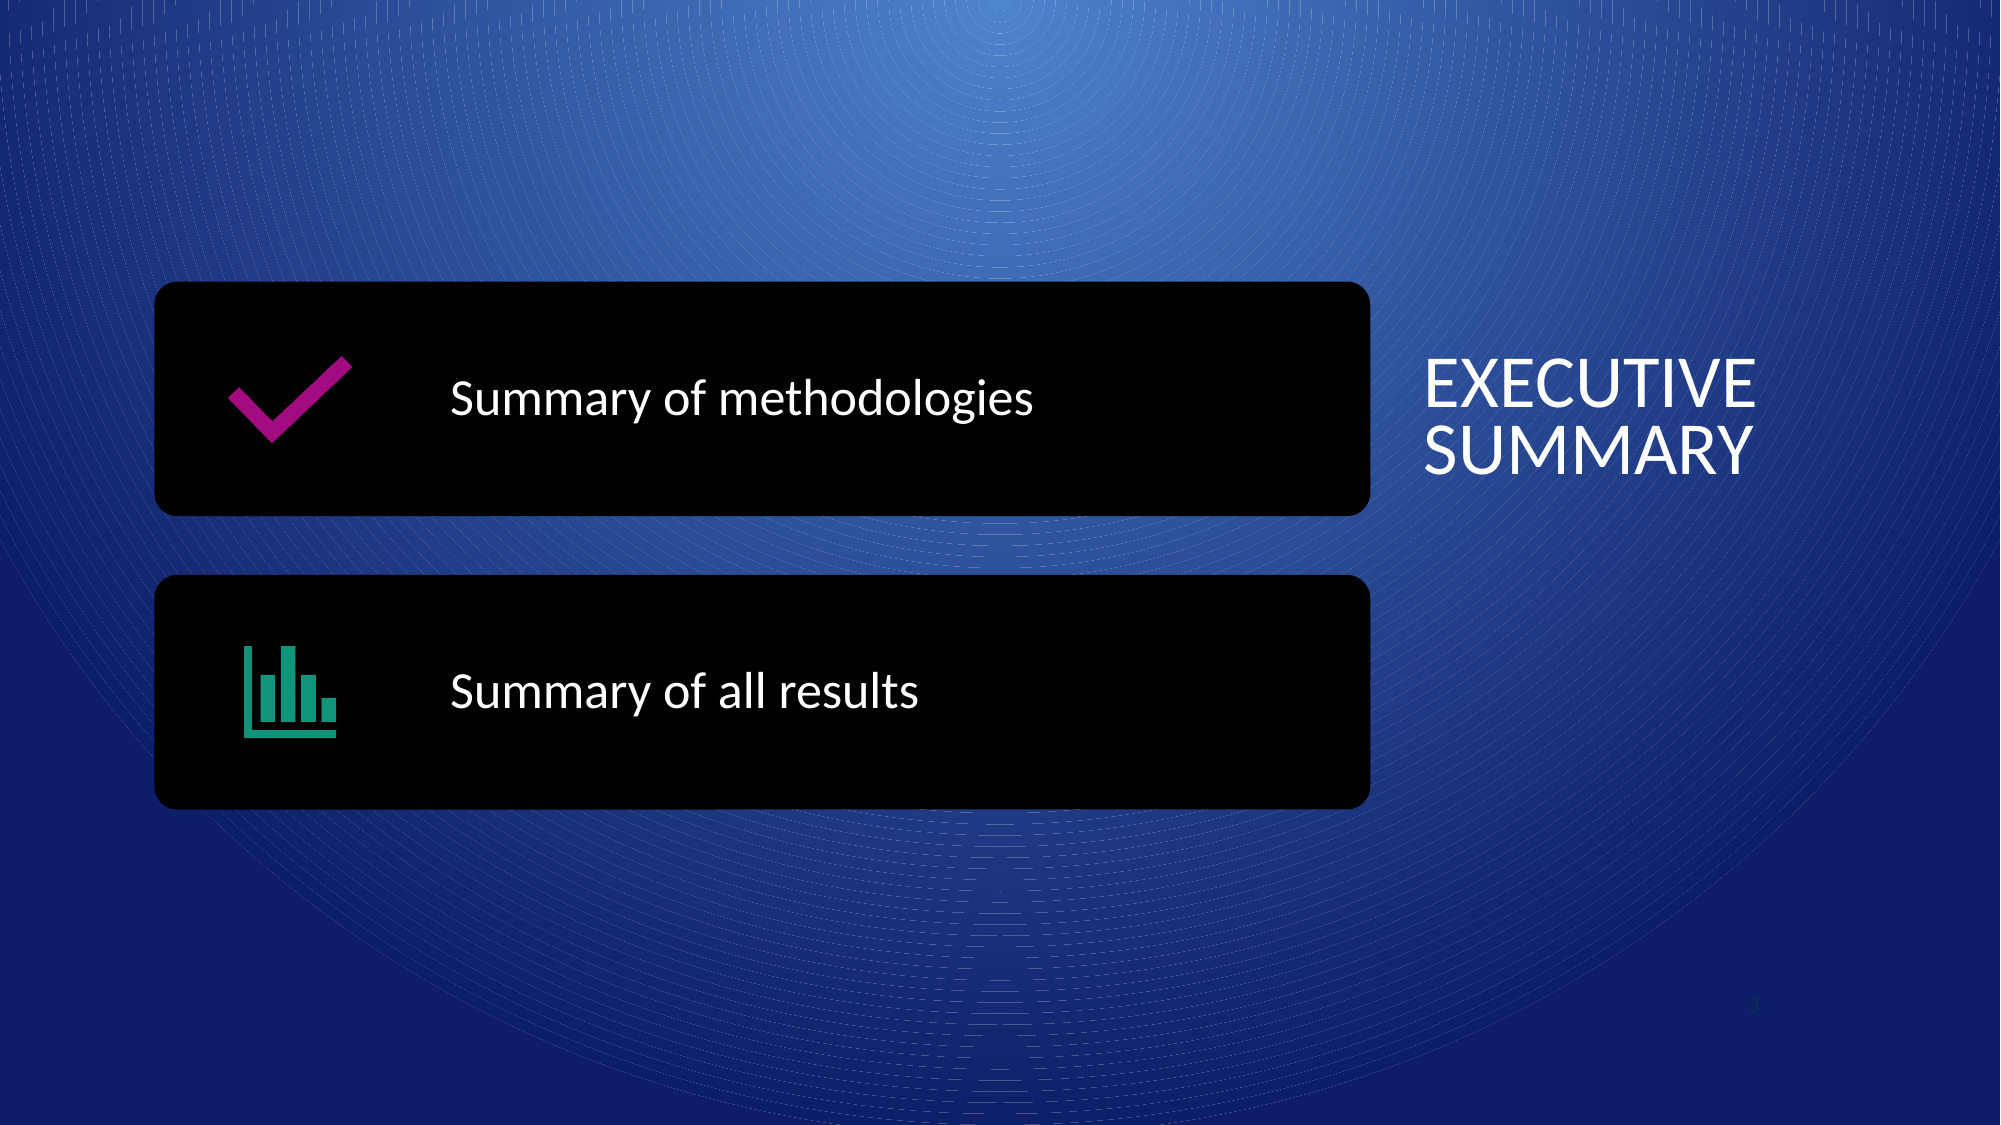

Summary of methodologies
Summary of all results
Executive Summary
3